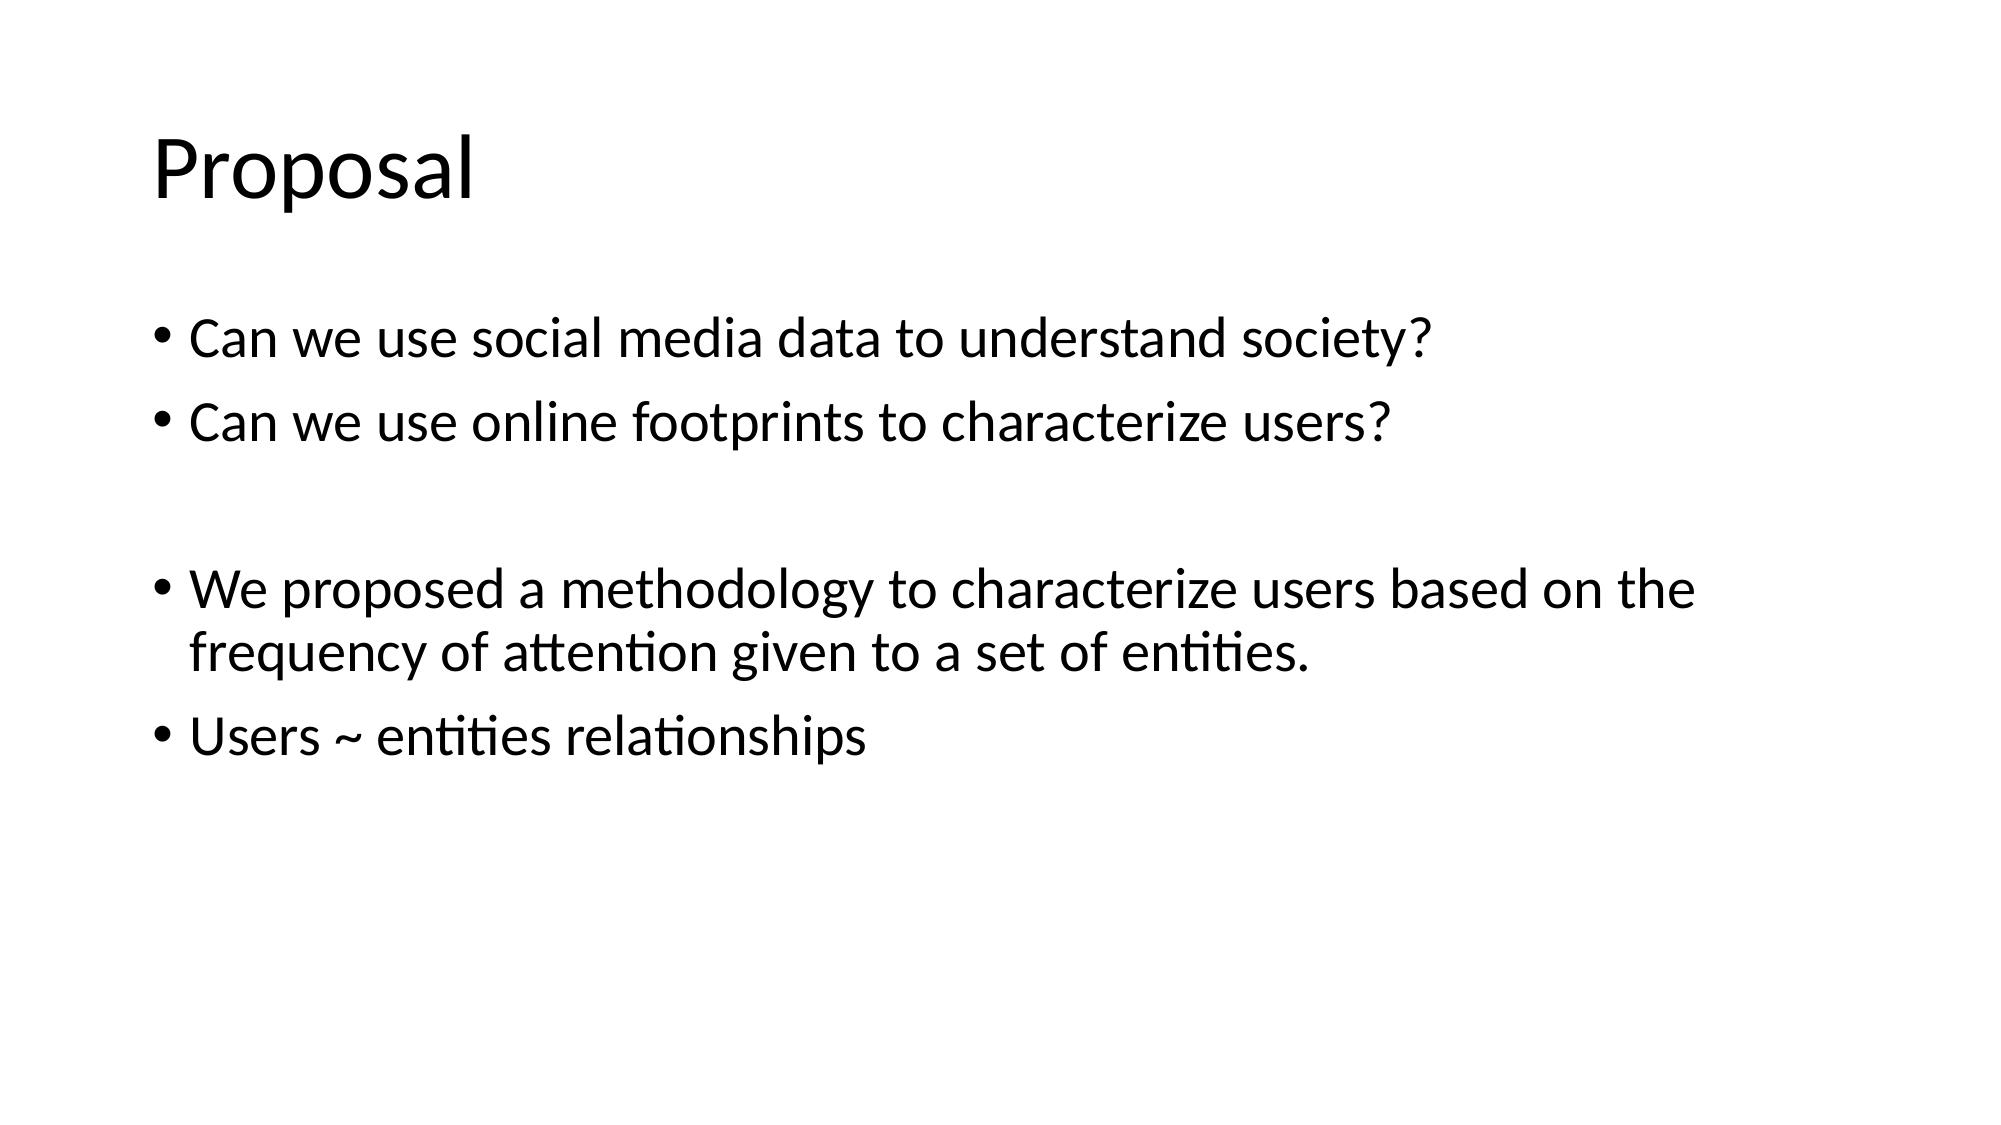

# Proposal
Can we use social media data to understand society?
Can we use online footprints to characterize users?

We proposed a methodology to characterize users based on the frequency of attention given to a set of entities.
Users ~ entities relationships